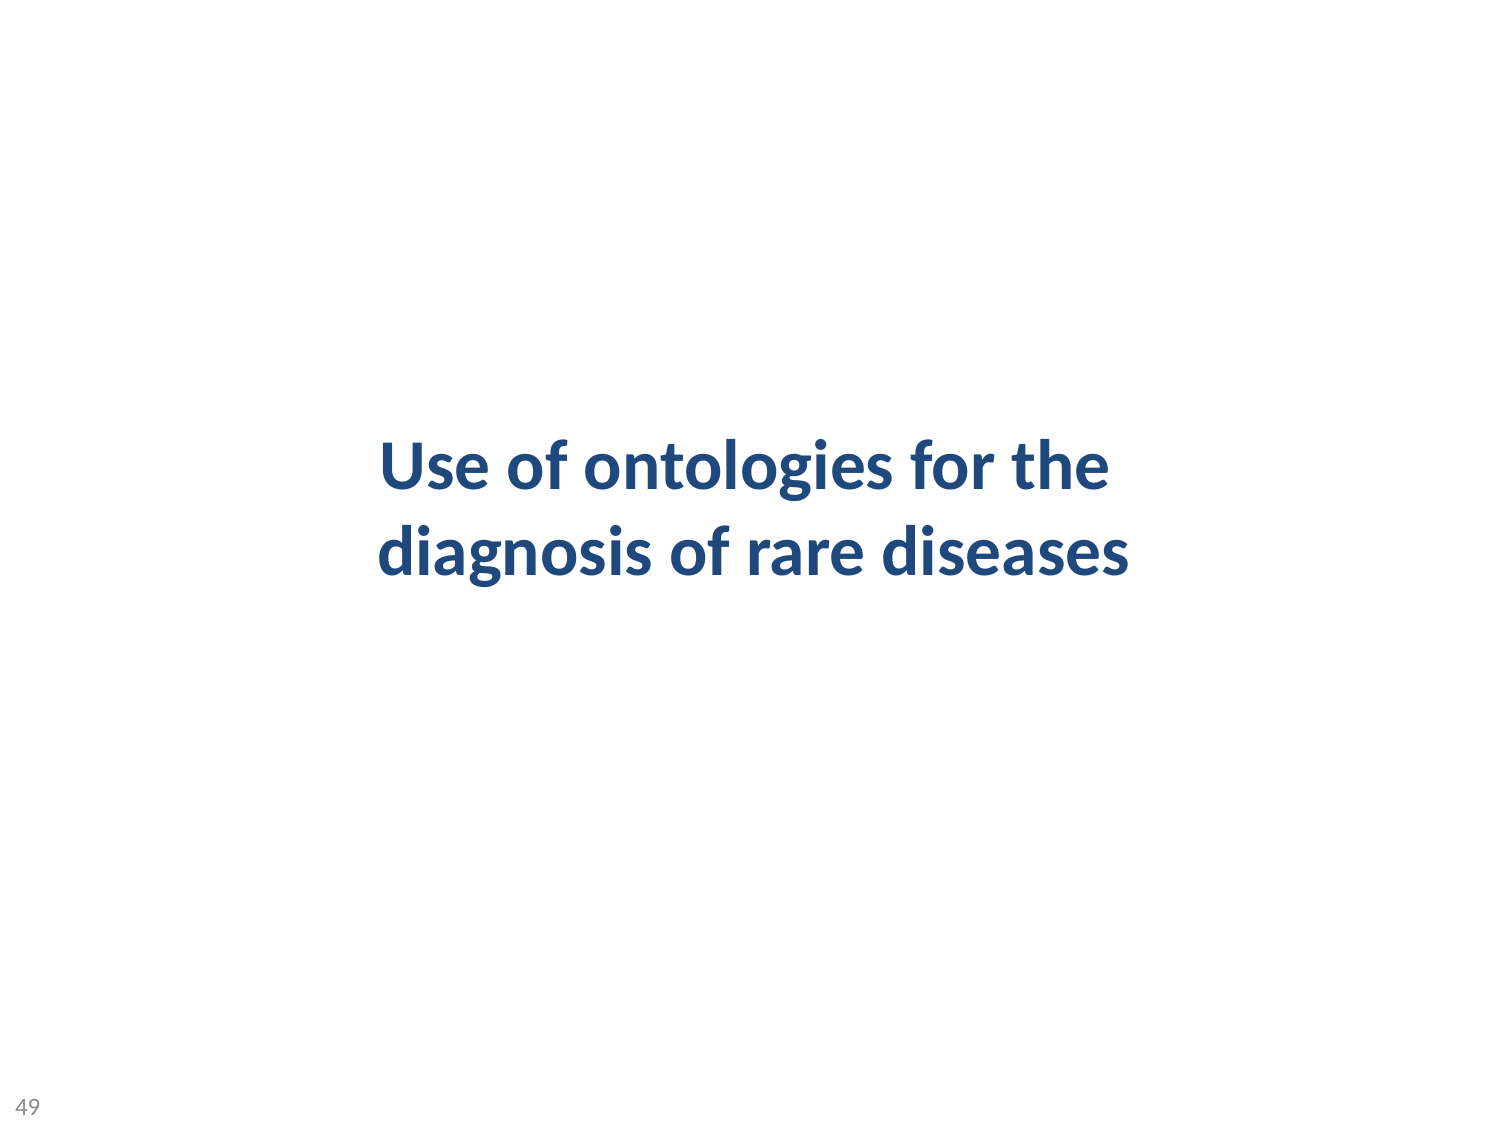

# Use of ontologies for the diagnosis of rare diseases
49